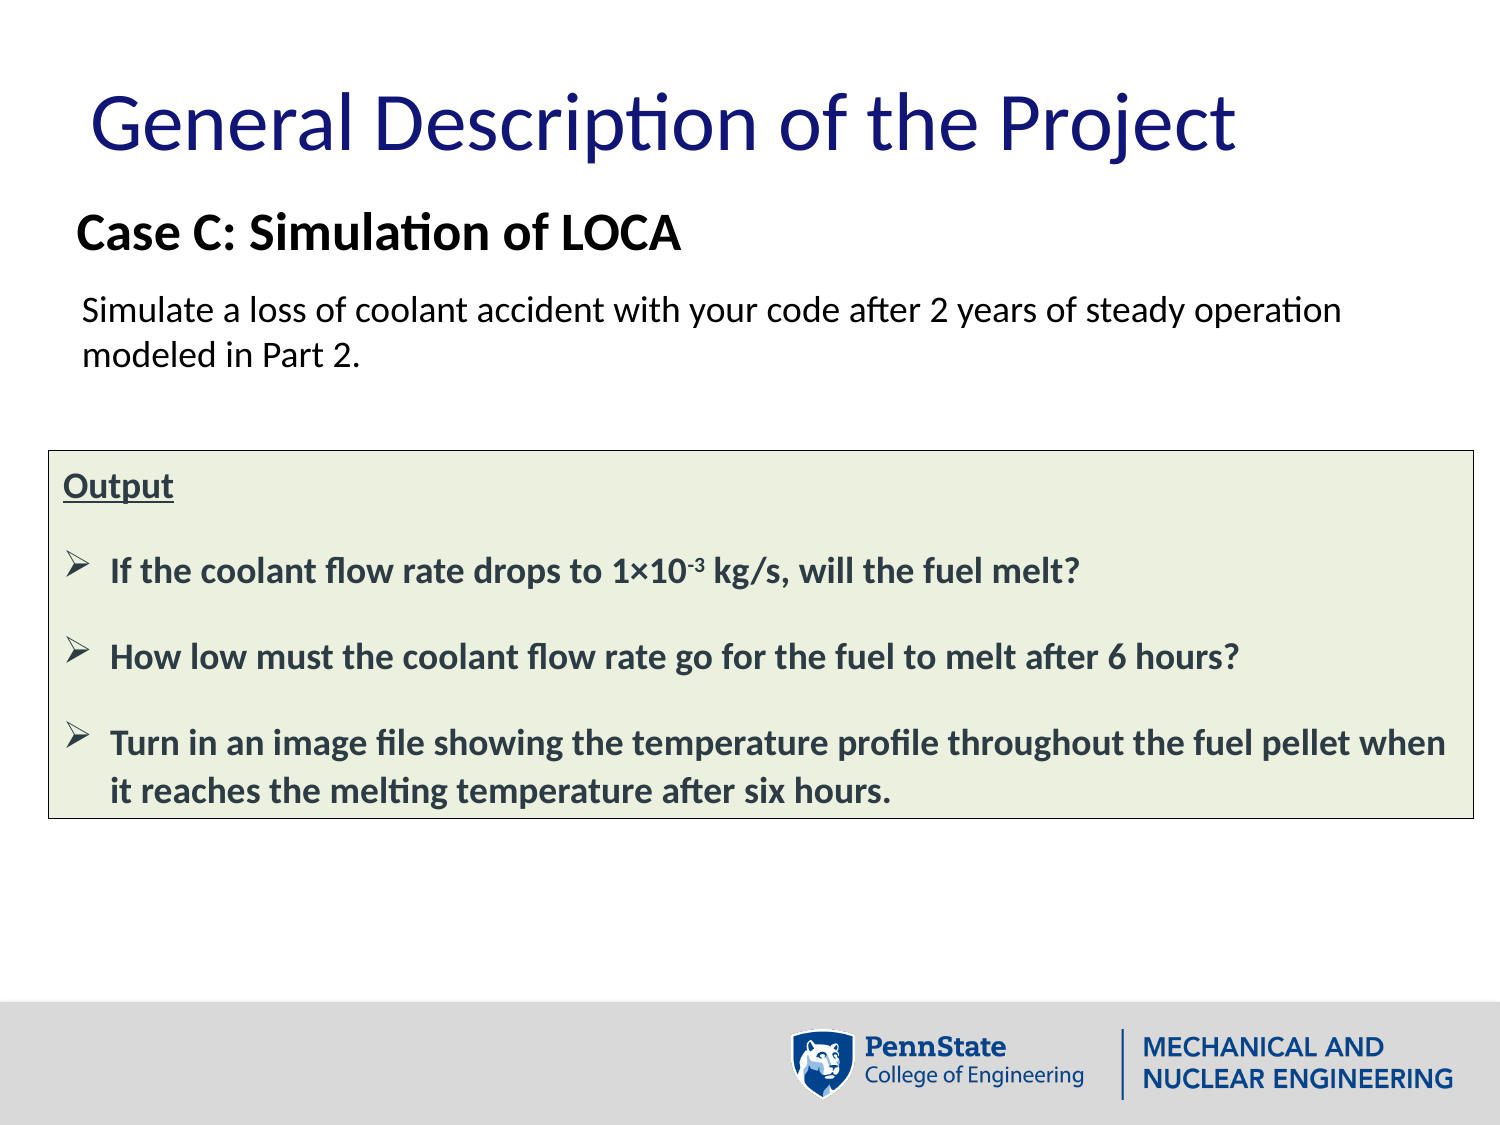

# General Description of the Project
Case C: Simulation of LOCA
Simulate a loss of coolant accident with your code after 2 years of steady operation modeled in Part 2.
Output
If the coolant flow rate drops to 1×10-3 kg/s, will the fuel melt?
How low must the coolant flow rate go for the fuel to melt after 6 hours?
Turn in an image file showing the temperature profile throughout the fuel pellet when it reaches the melting temperature after six hours.